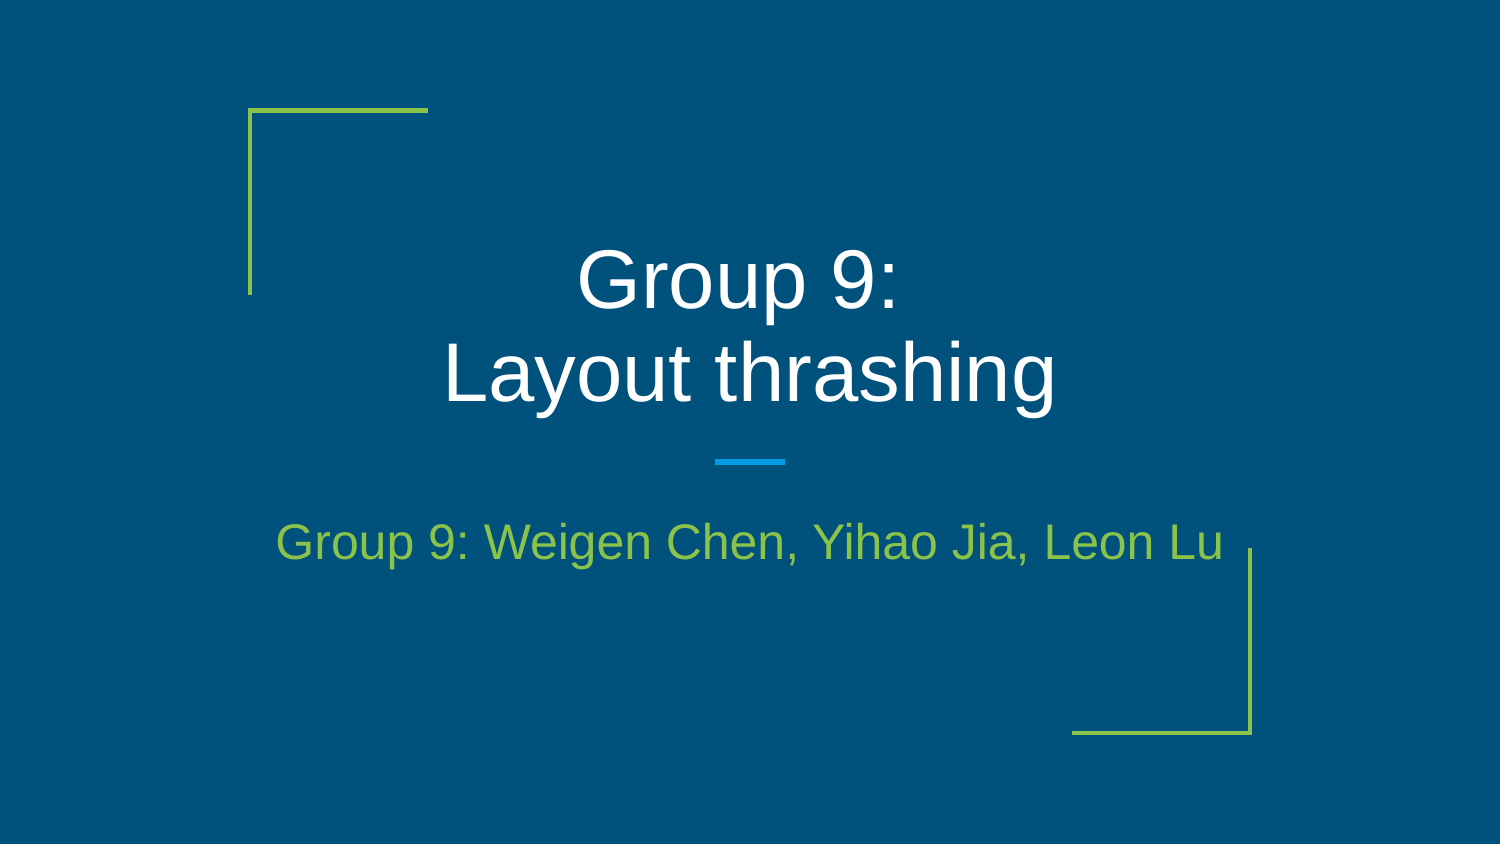

# Group 9:
Layout thrashing
Group 9: Weigen Chen, Yihao Jia, Leon Lu